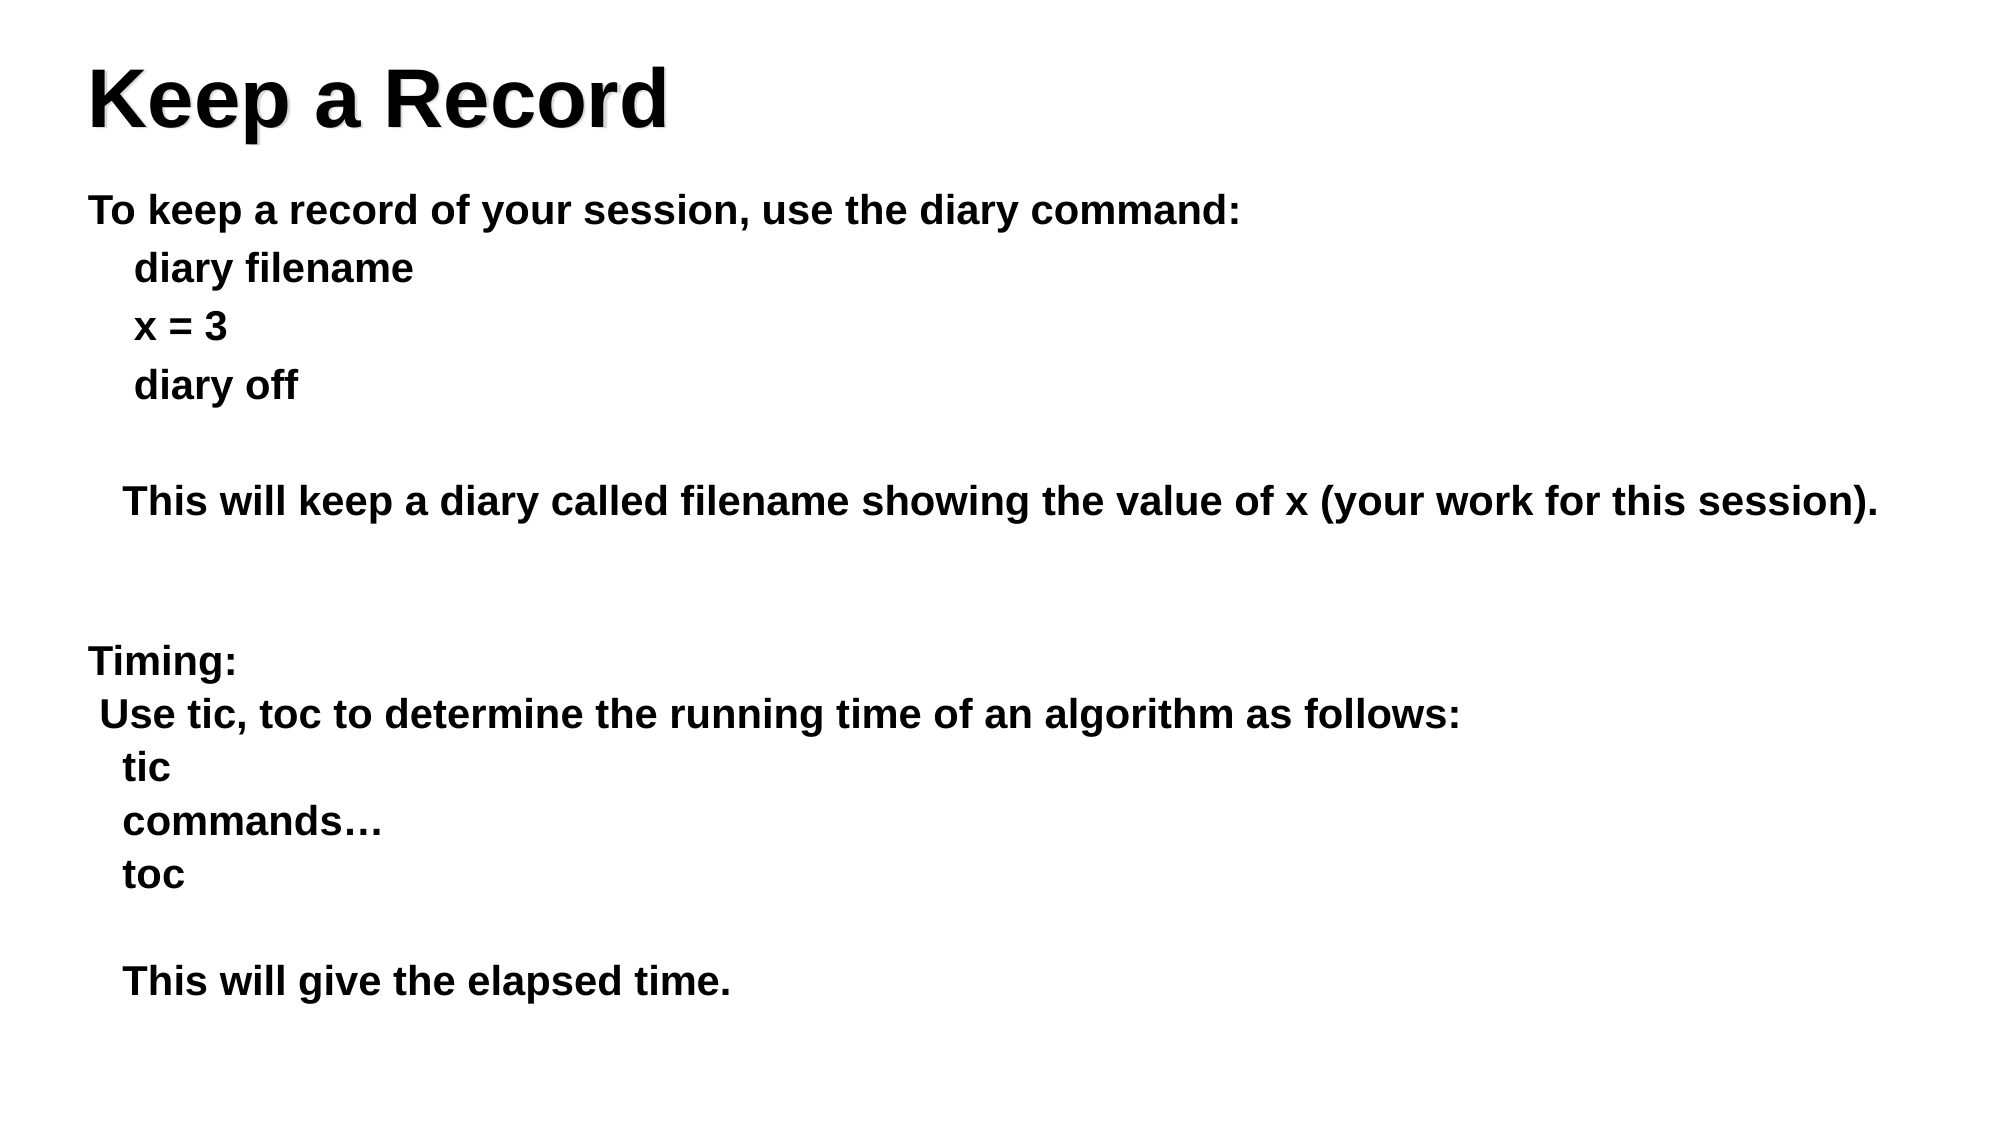

# Keep a Record
To keep a record of your session, use the diary command:
    diary filename
    x = 3
    diary off

   This will keep a diary called filename showing the value of x (your work for this session).

Timing:
 Use tic, toc to determine the running time of an algorithm as follows:
   tic
   commands…
   toc

   This will give the elapsed time.